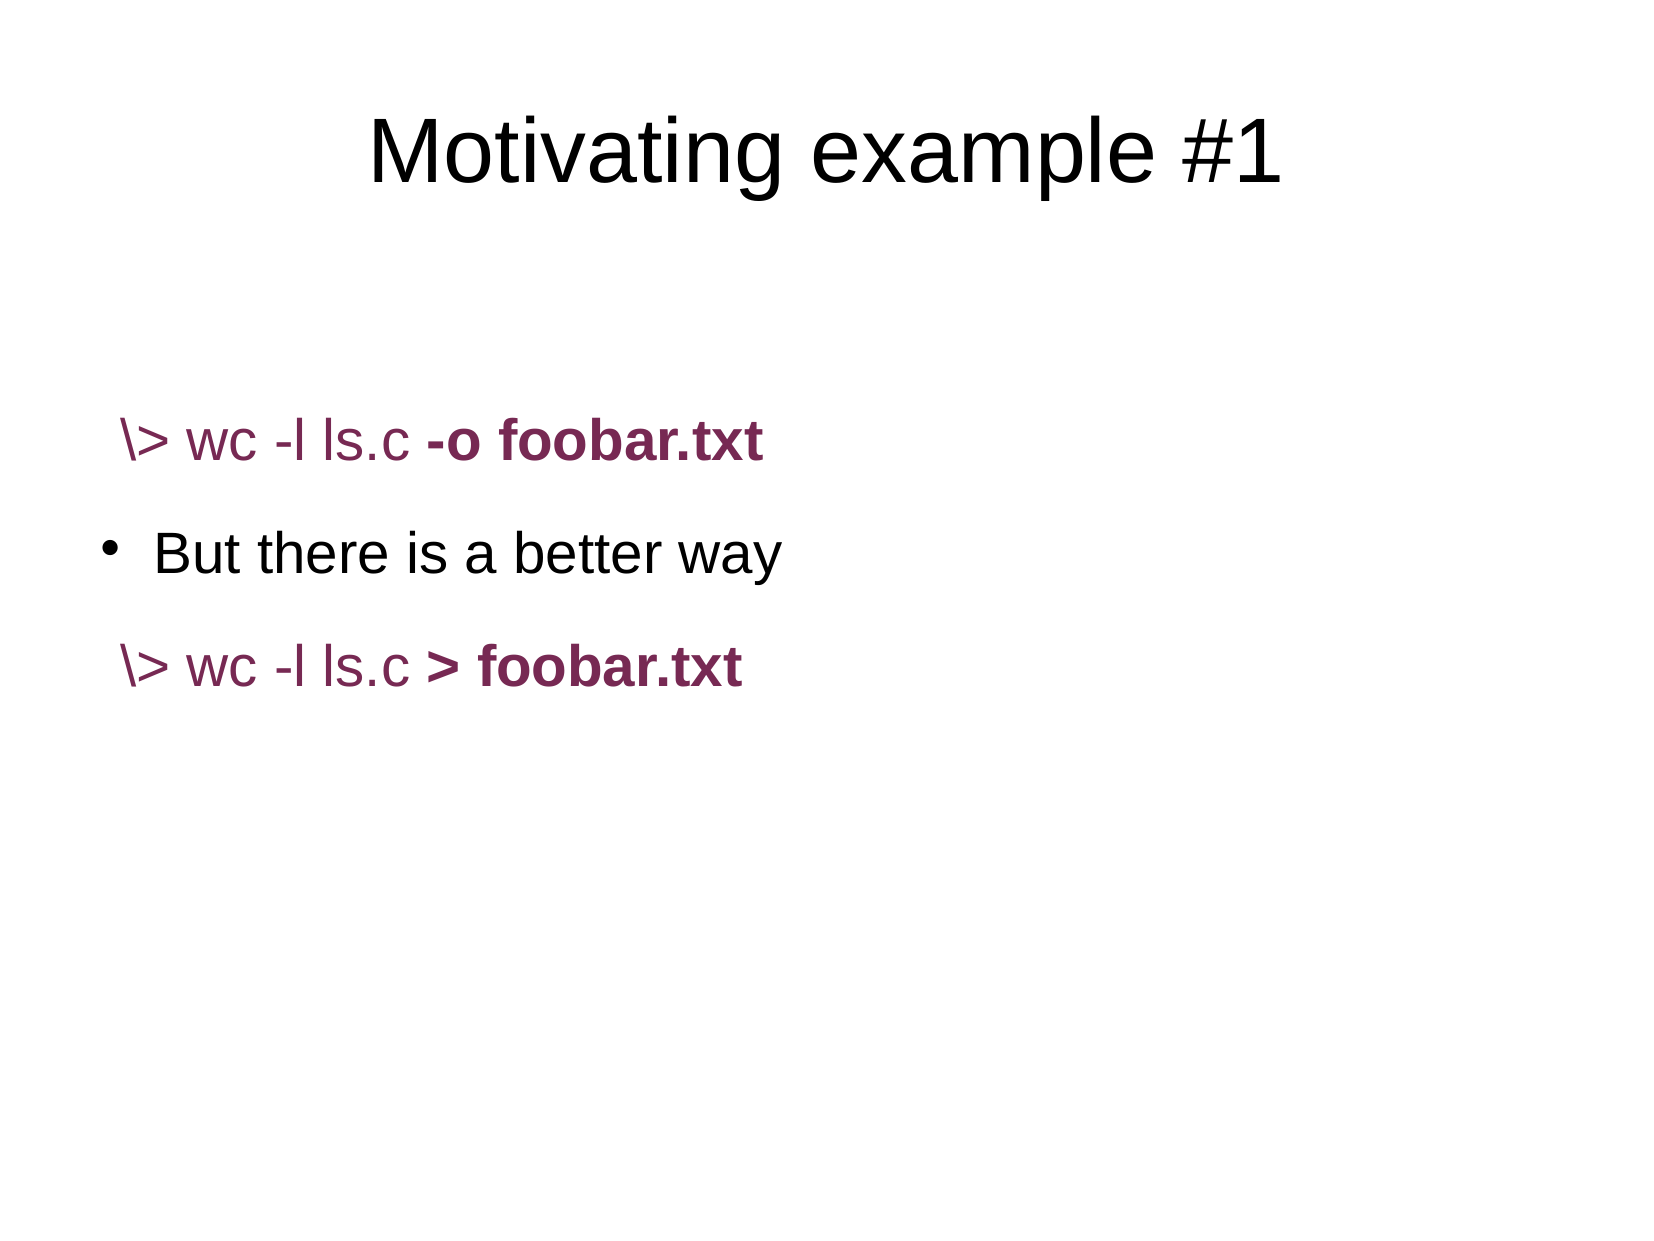

# Motivating example #1

\> wc -l ls.c -o foobar.txt
But there is a better way
\> wc -l ls.c > foobar.txt